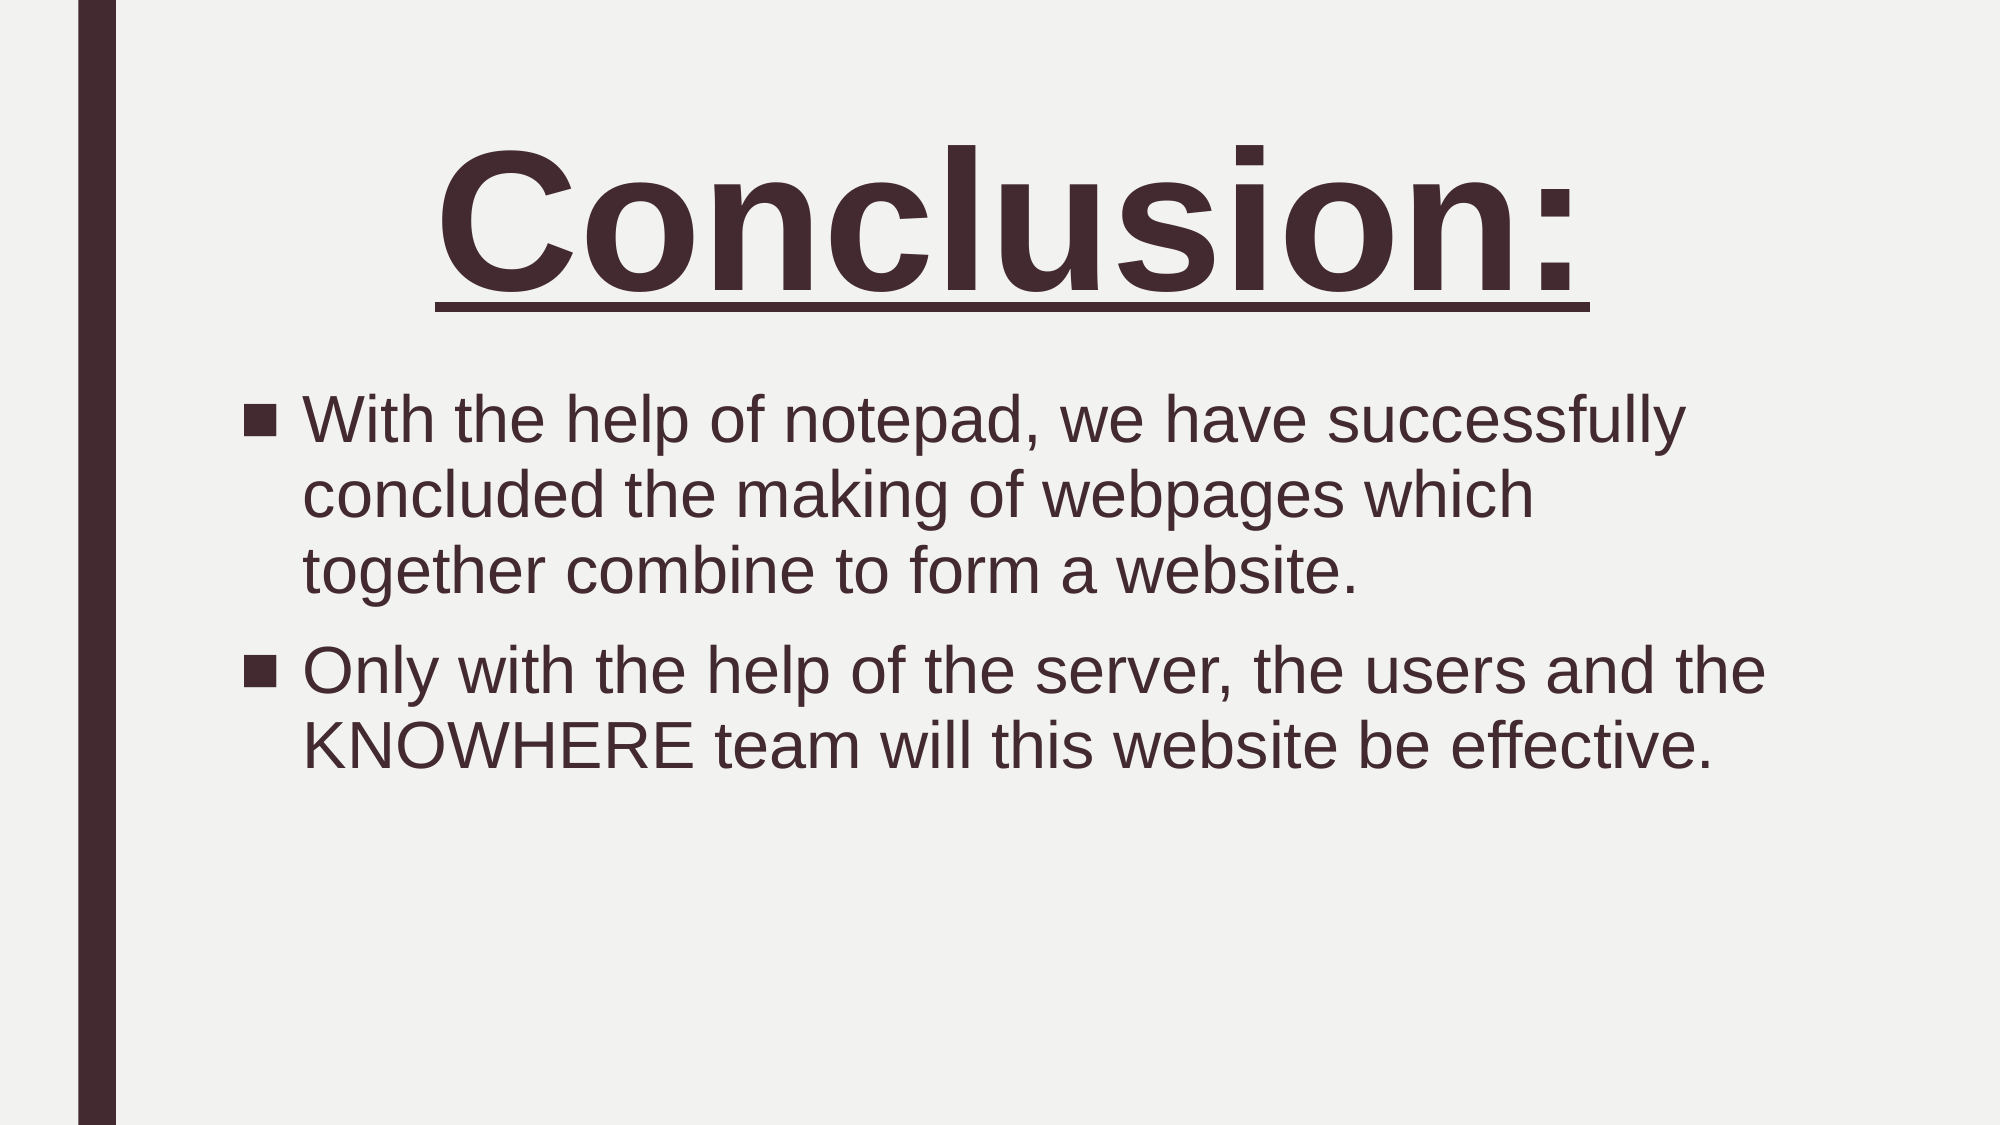

# Conclusion:
With the help of notepad, we have successfully concluded the making of webpages which together combine to form a website.
Only with the help of the server, the users and the KNOWHERE team will this website be effective.